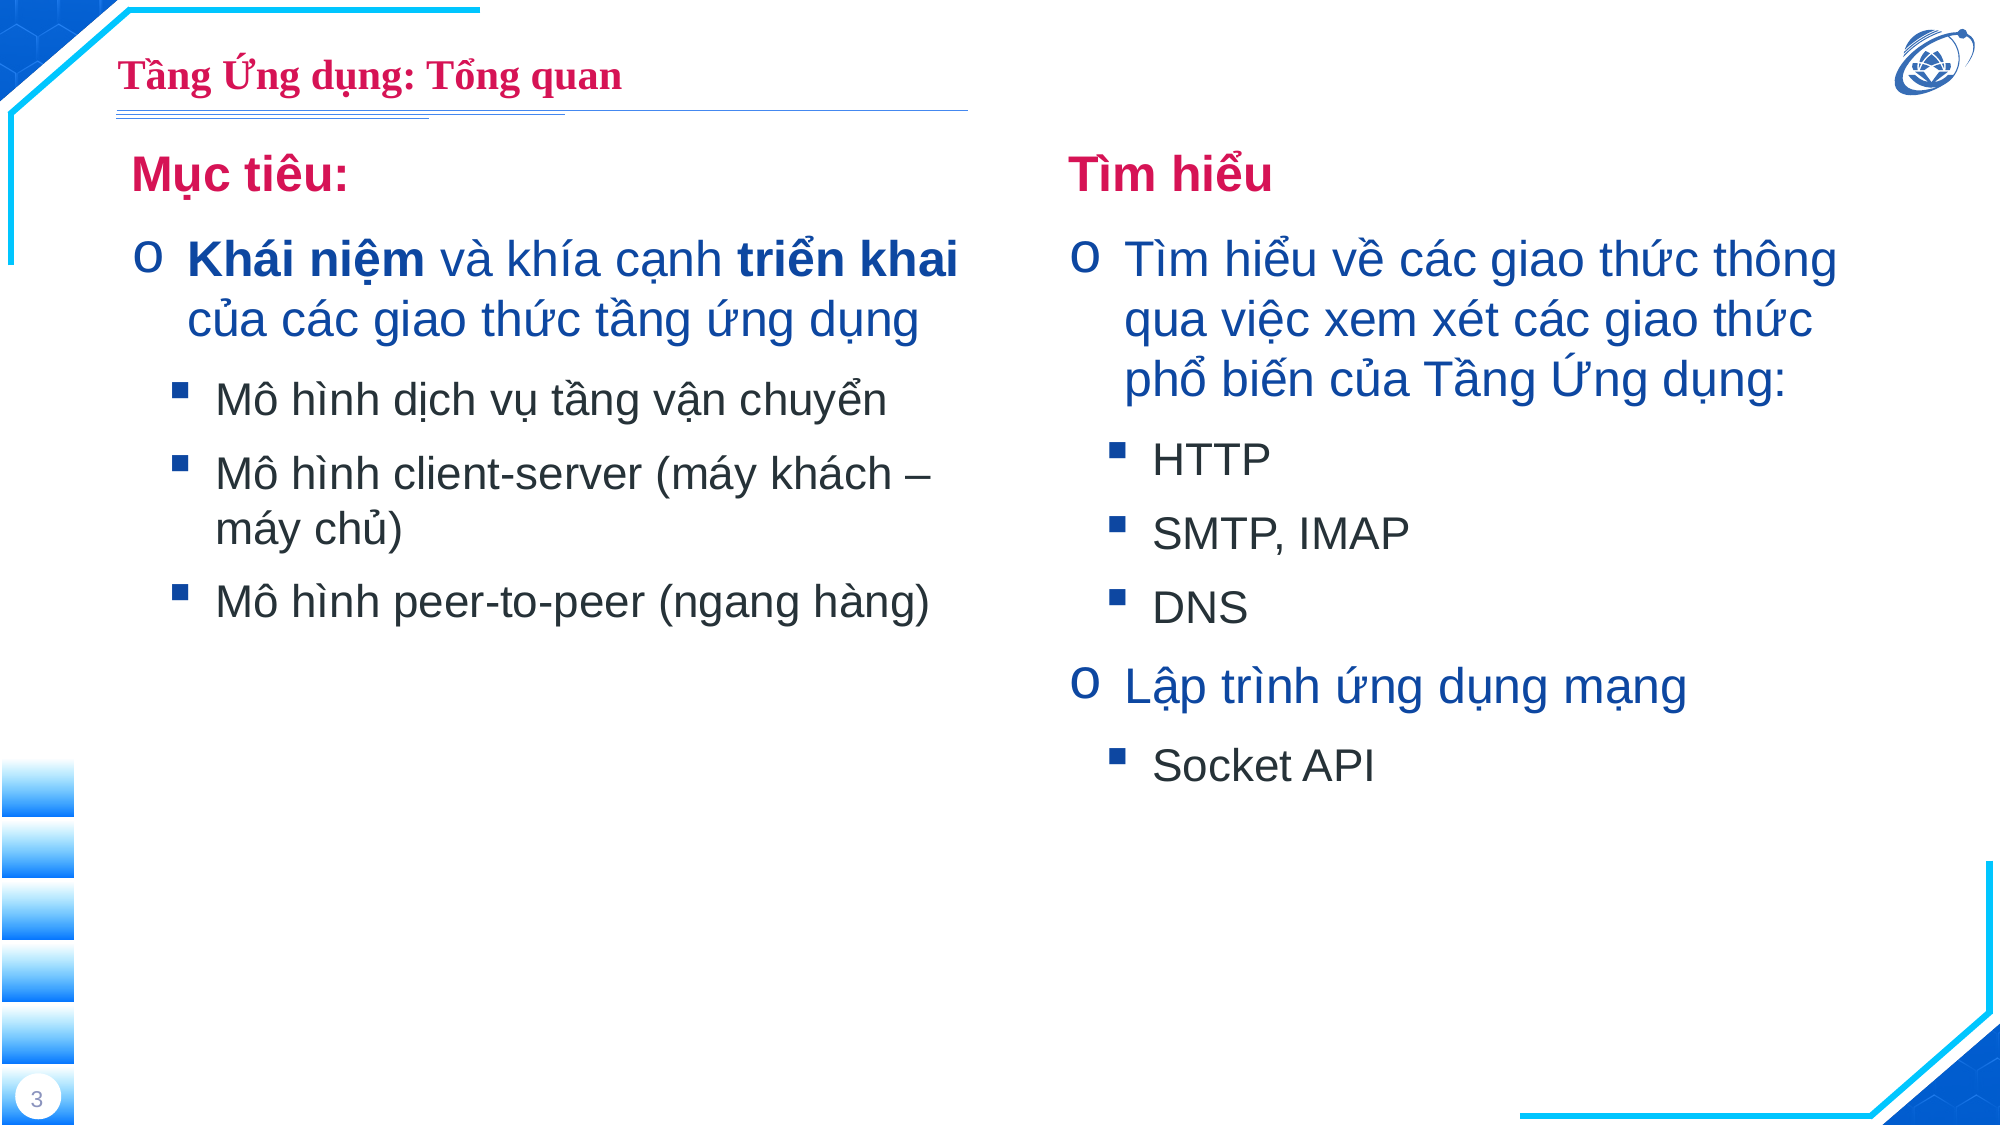

# Tầng Ứng dụng: Tổng quan
Mục tiêu:
Khái niệm và khía cạnh triển khai của các giao thức tầng ứng dụng
Mô hình dịch vụ tầng vận chuyển
Mô hình client-server (máy khách – máy chủ)
Mô hình peer-to-peer (ngang hàng)

Tìm hiểu
Tìm hiểu về các giao thức thông qua việc xem xét các giao thức phổ biến của Tầng Ứng dụng:
HTTP
SMTP, IMAP
DNS
Lập trình ứng dụng mạng
Socket API

3